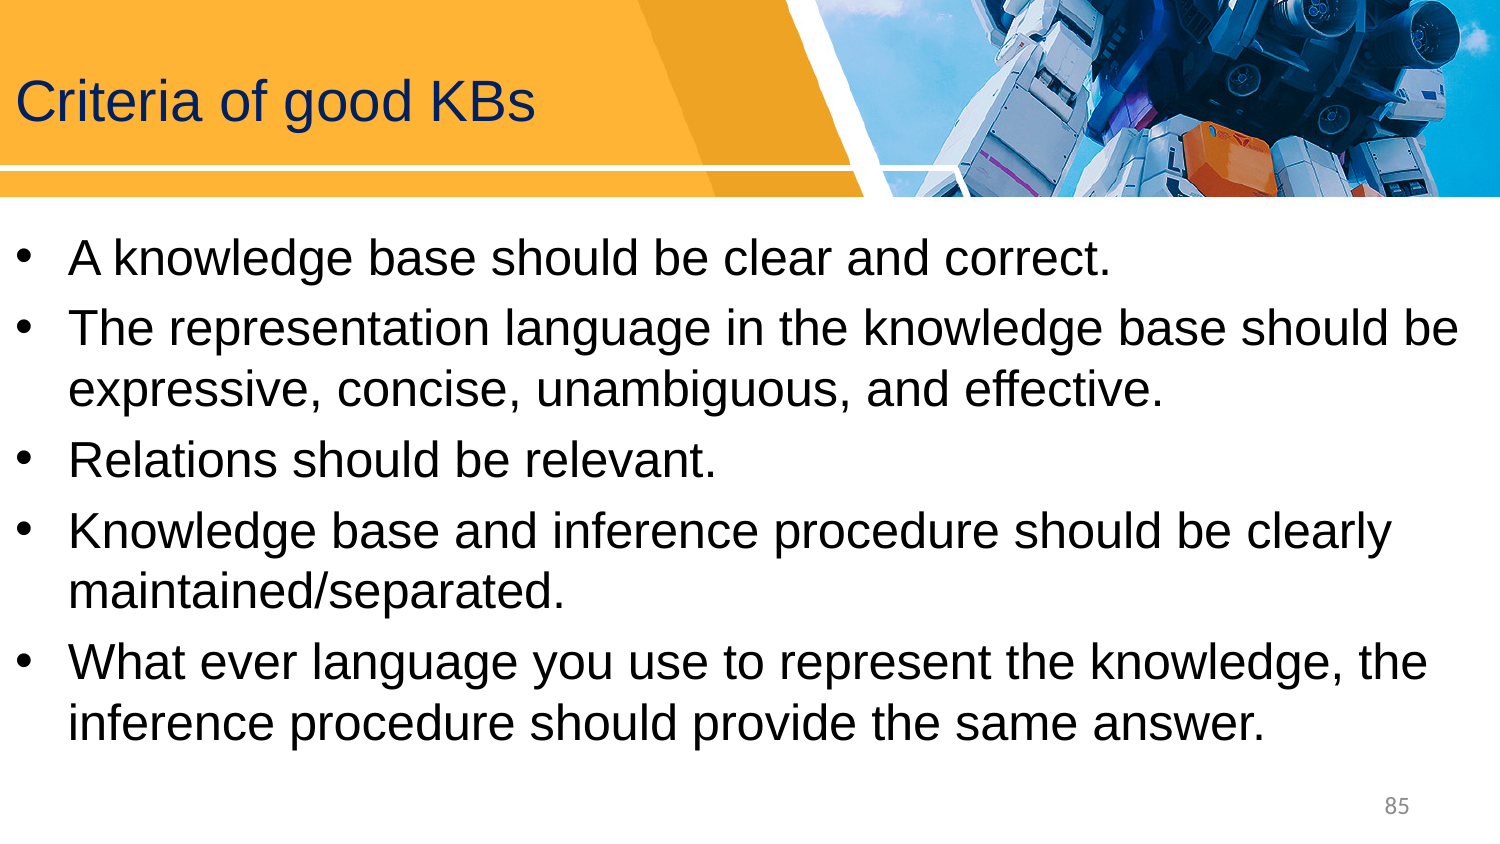

# Criteria of good KBs
A knowledge base should be clear and correct.
The representation language in the knowledge base should be expressive, concise, unambiguous, and effective.
Relations should be relevant.
Knowledge base and inference procedure should be clearly maintained/separated.
What ever language you use to represent the knowledge, the inference procedure should provide the same answer.
85